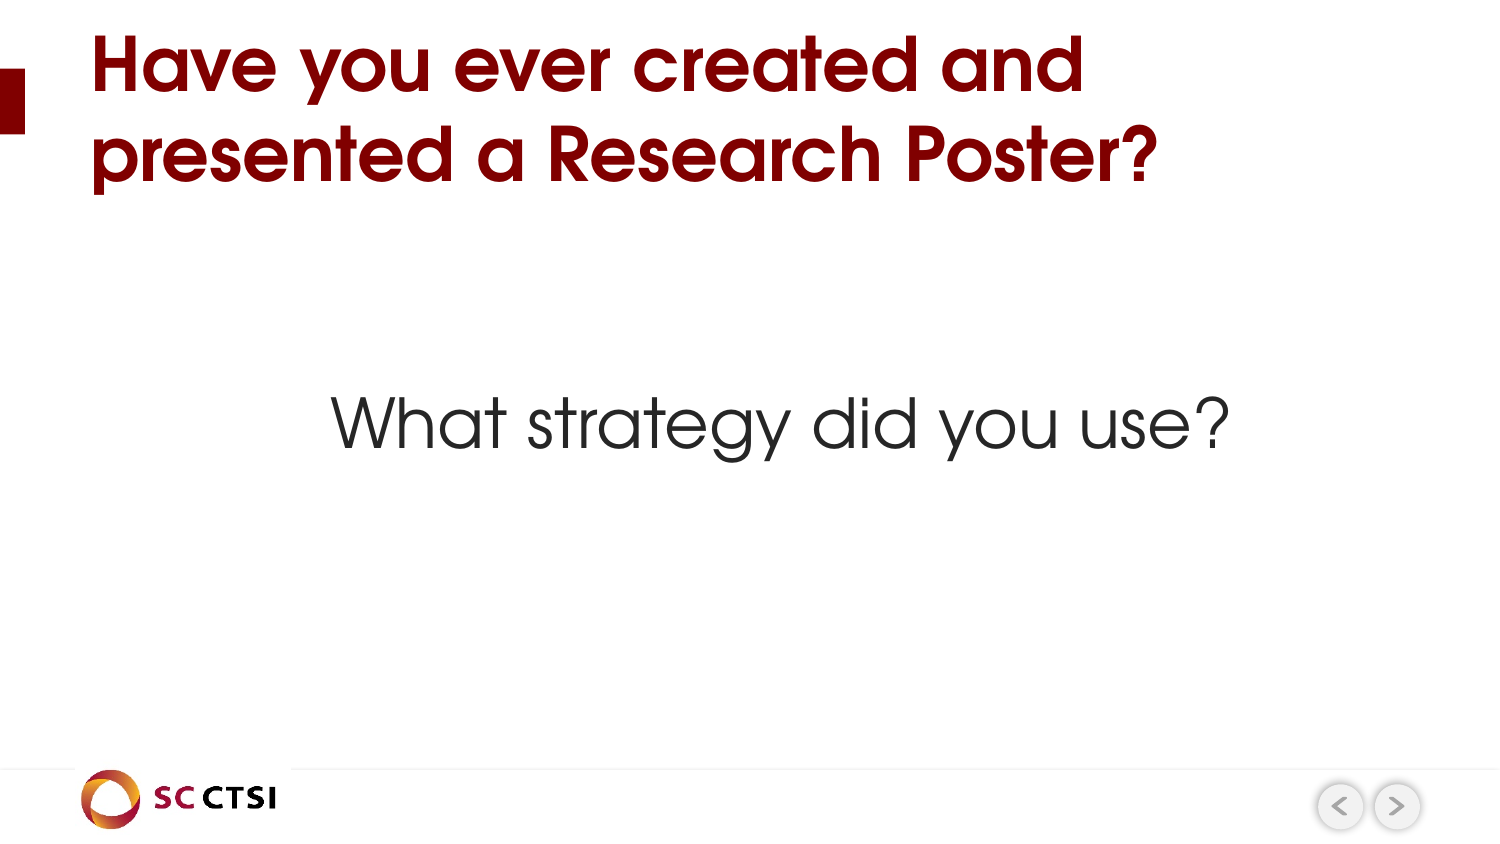

# Have you ever created and presented a Research Poster?
What strategy did you use?